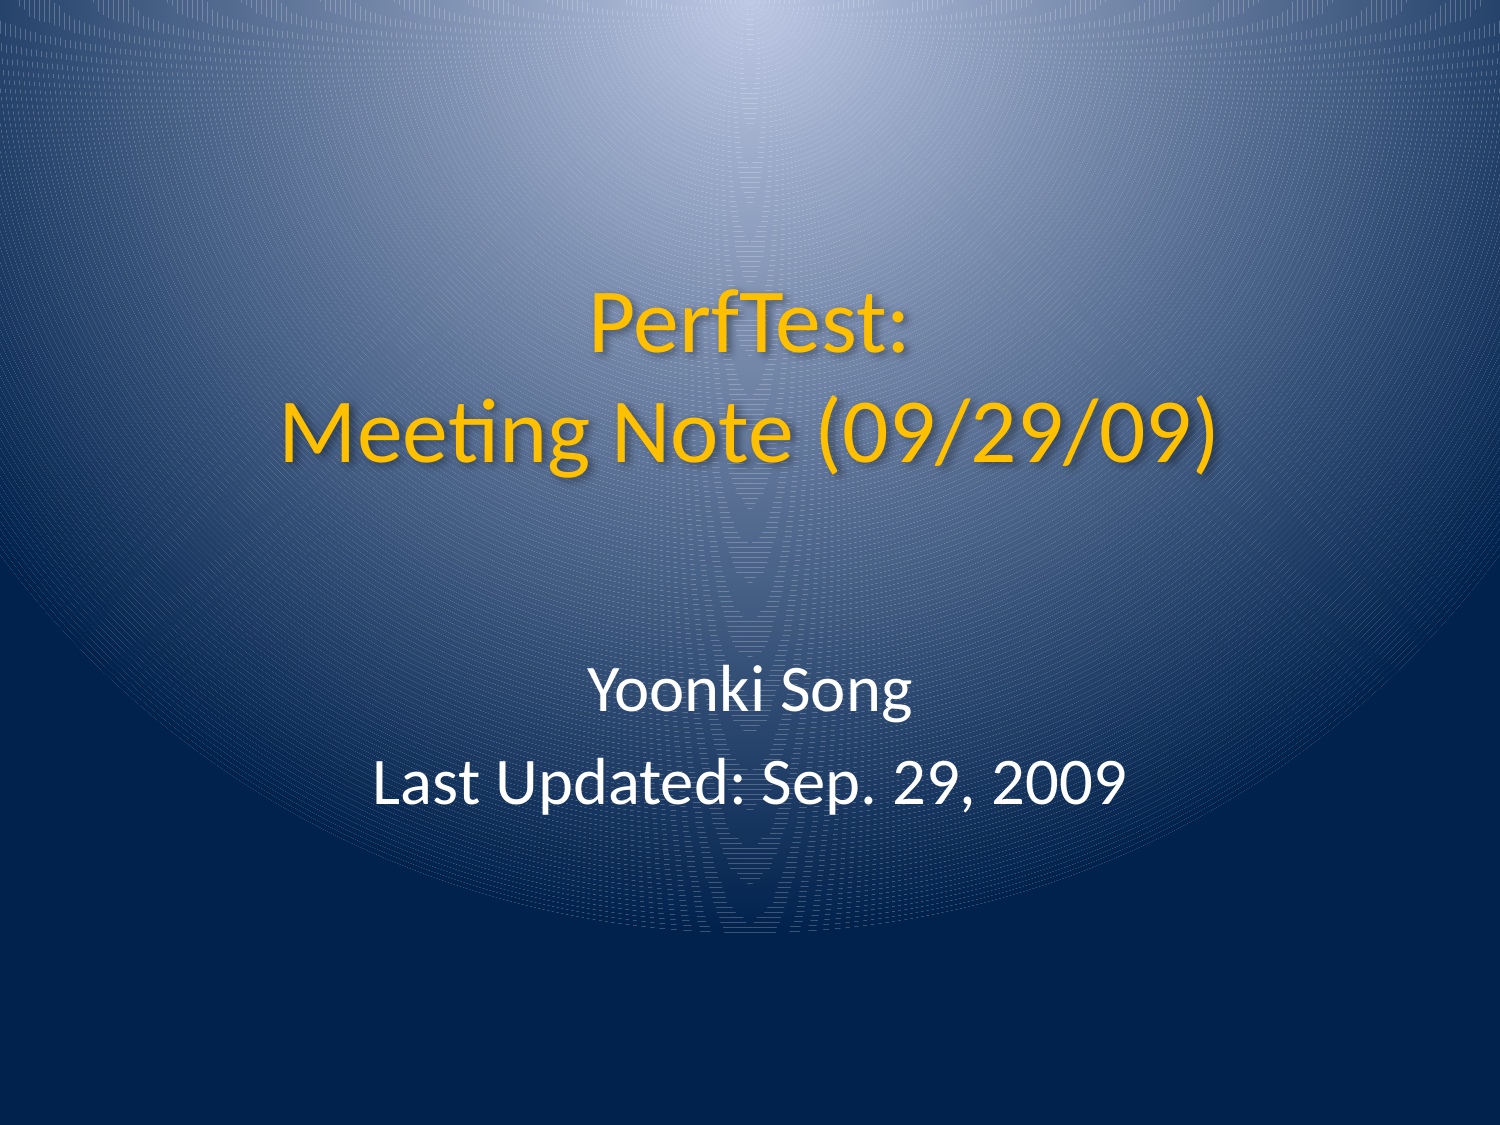

# PerfTest: Meeting Note (09/29/09)
Yoonki Song
Last Updated: Sep. 29, 2009